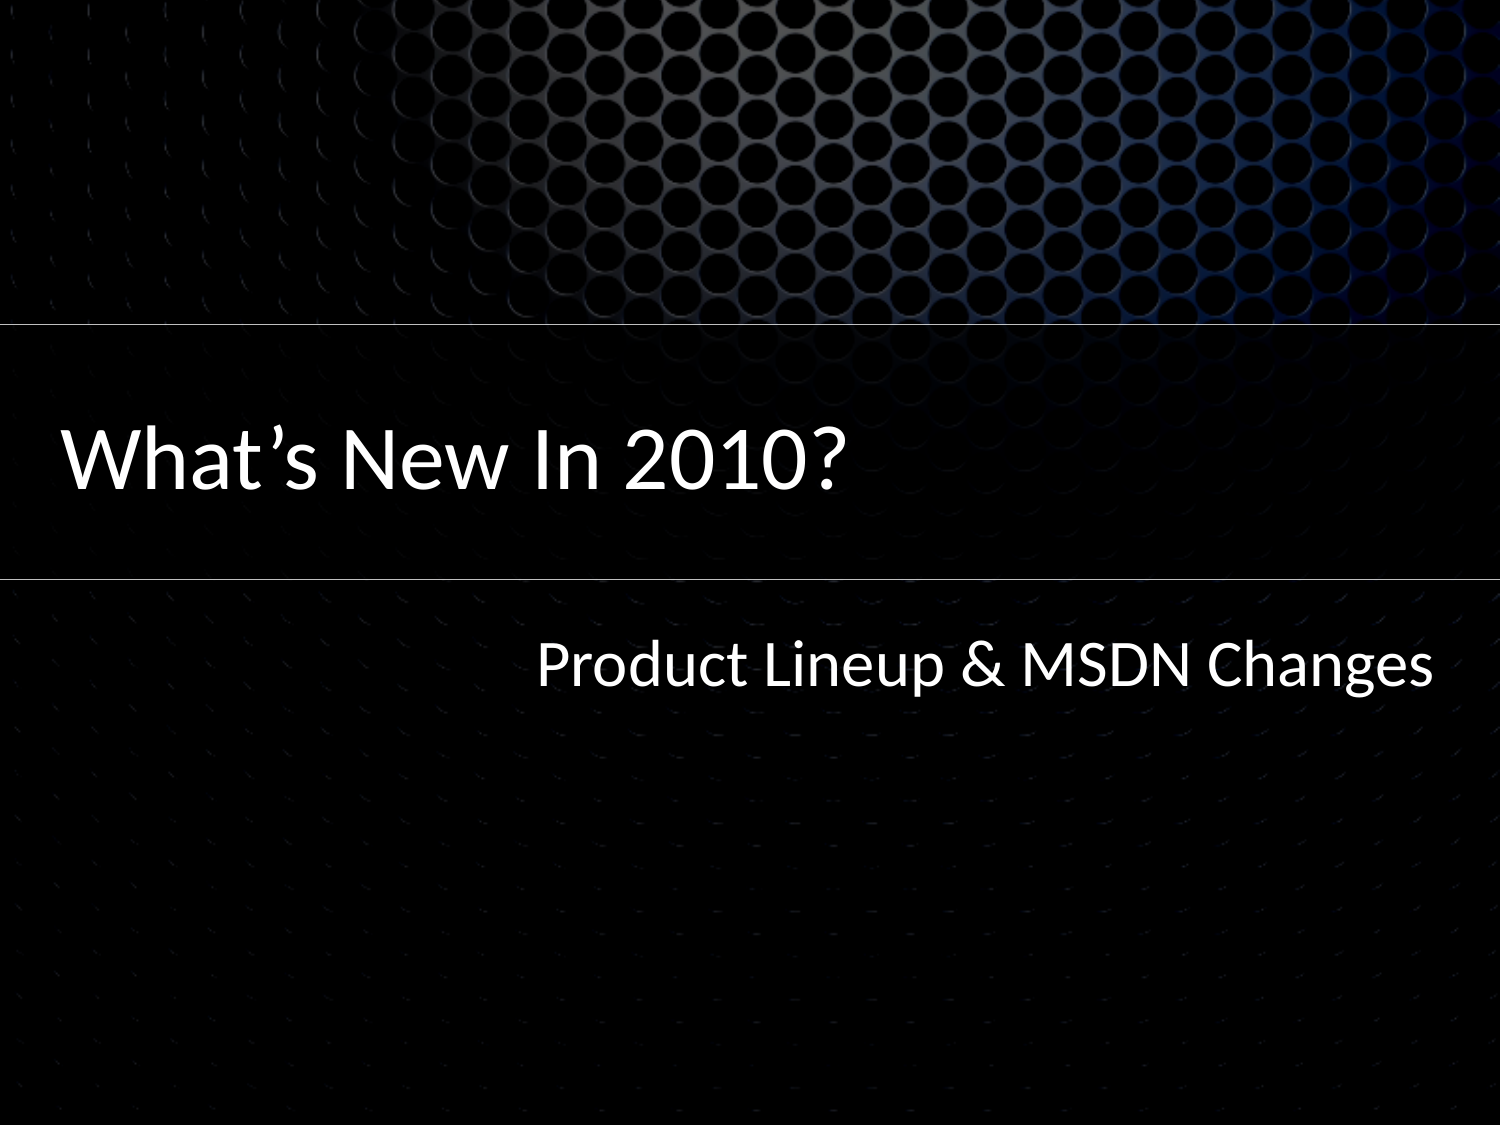

# What’s New In 2010?
Product Lineup & MSDN Changes